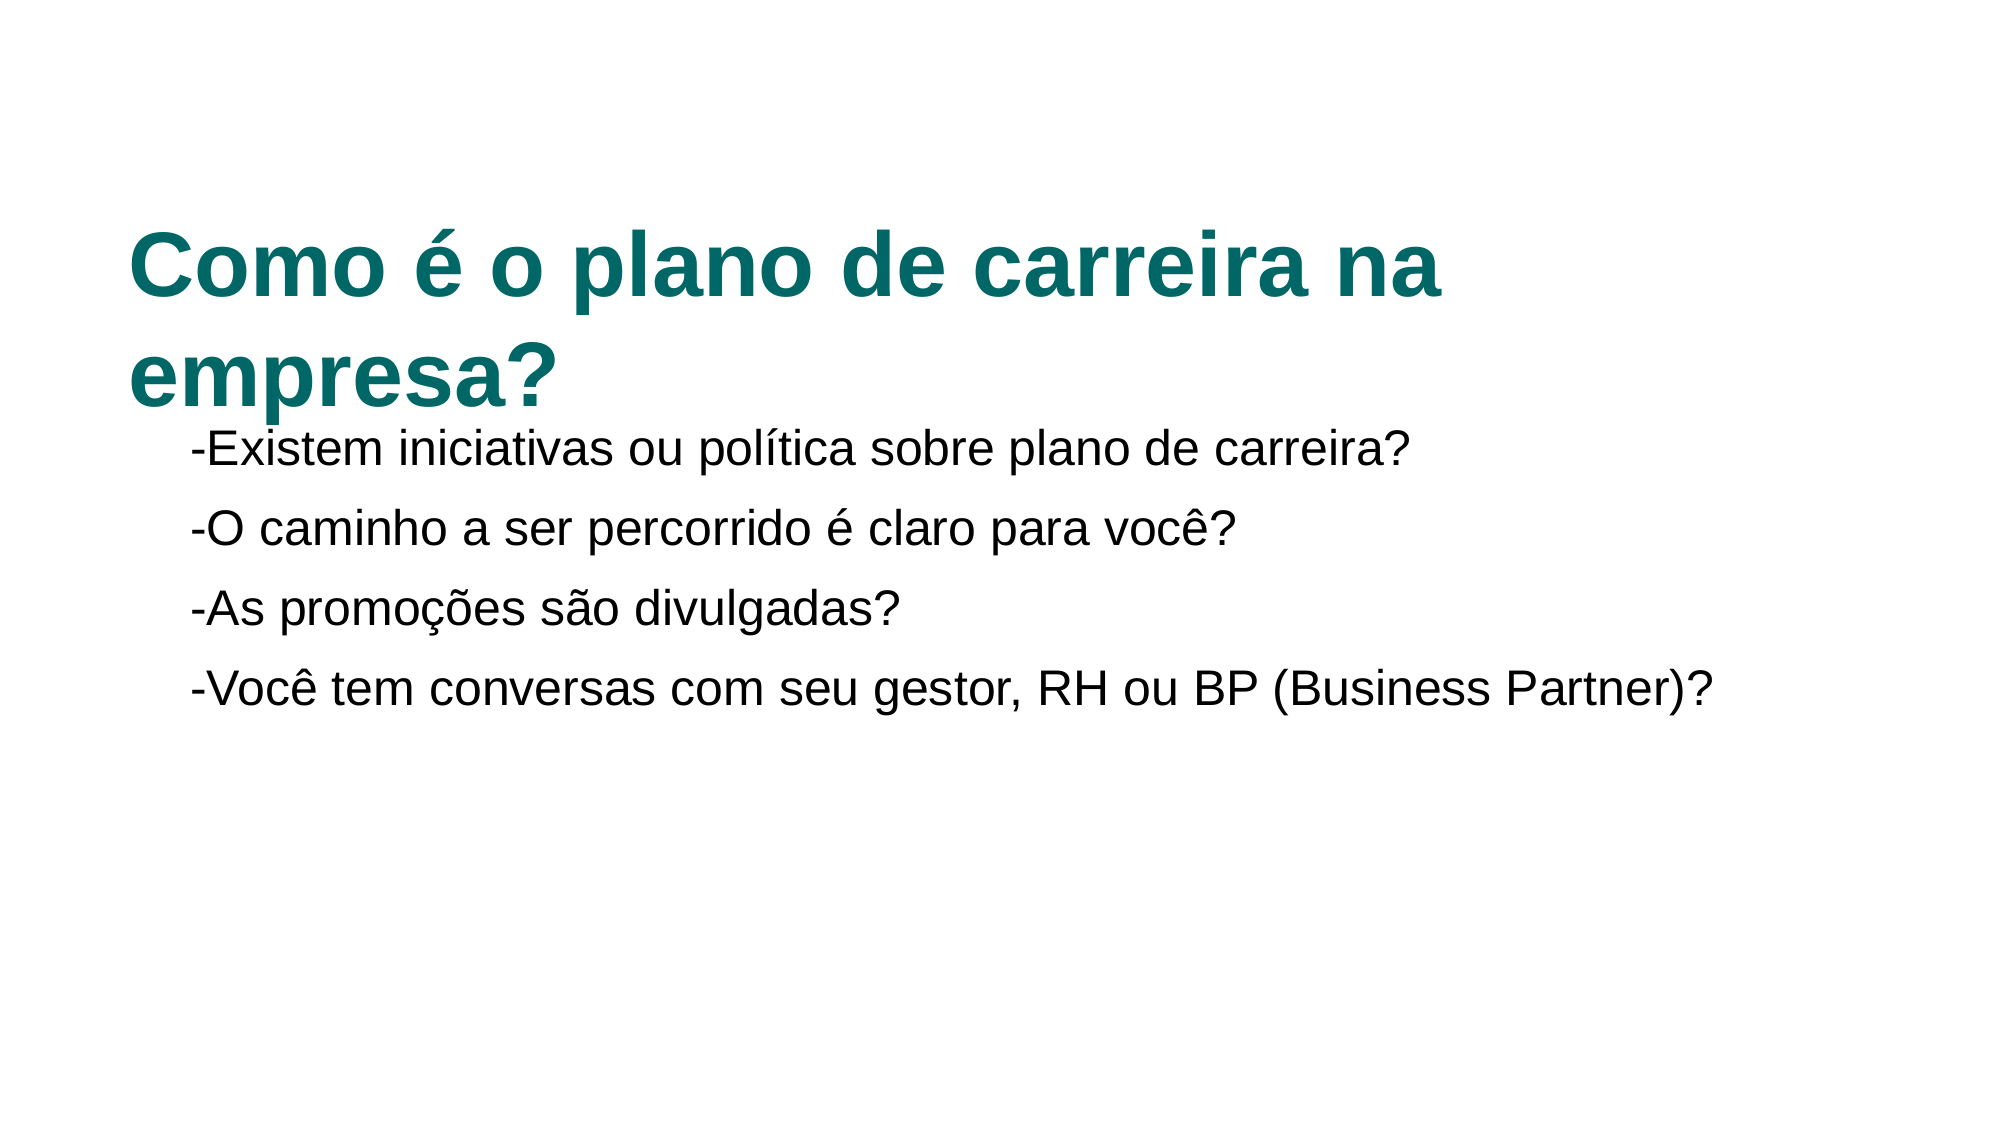

Como é o plano de carreira na empresa?
-Existem iniciativas ou política sobre plano de carreira?

-O caminho a ser percorrido é claro para você?

-As promoções são divulgadas?

-Você tem conversas com seu gestor, RH ou BP (Business Partner)?